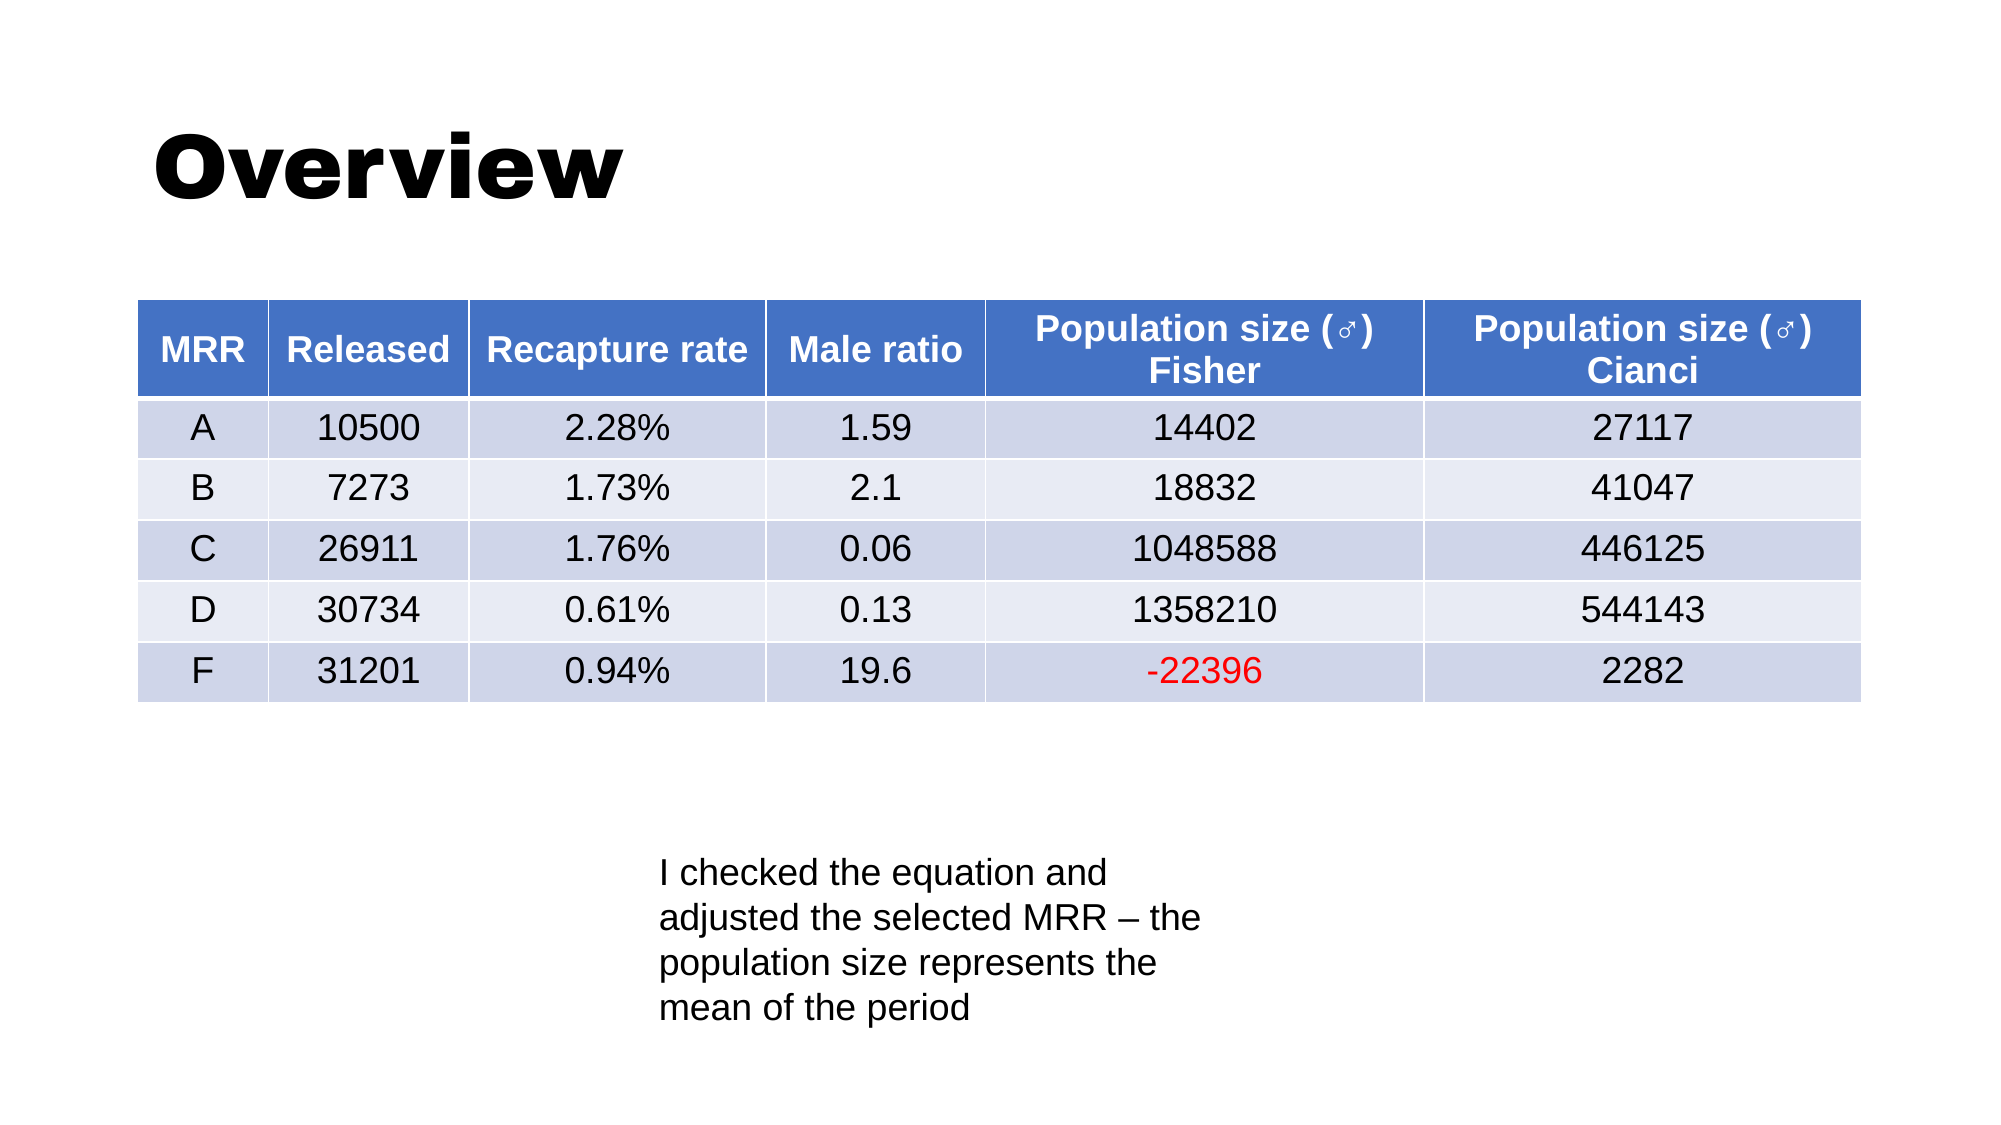

# Overview
| MRR | Released | Recapture rate | Male ratio | Population size (♂) Fisher | Population size (♂) Cianci |
| --- | --- | --- | --- | --- | --- |
| A | 10500 | 2.28% | 1.59 | 14402 | 27117 |
| B | 7273 | 1.73% | 2.1 | 18832 | 41047 |
| C | 26911 | 1.76% | 0.06 | 1048588 | 446125 |
| D | 30734 | 0.61% | 0.13 | 1358210 | 544143 |
| F | 31201 | 0.94% | 19.6 | -22396 | 2282 |
I checked the equation and adjusted the selected MRR – the population size represents the mean of the period